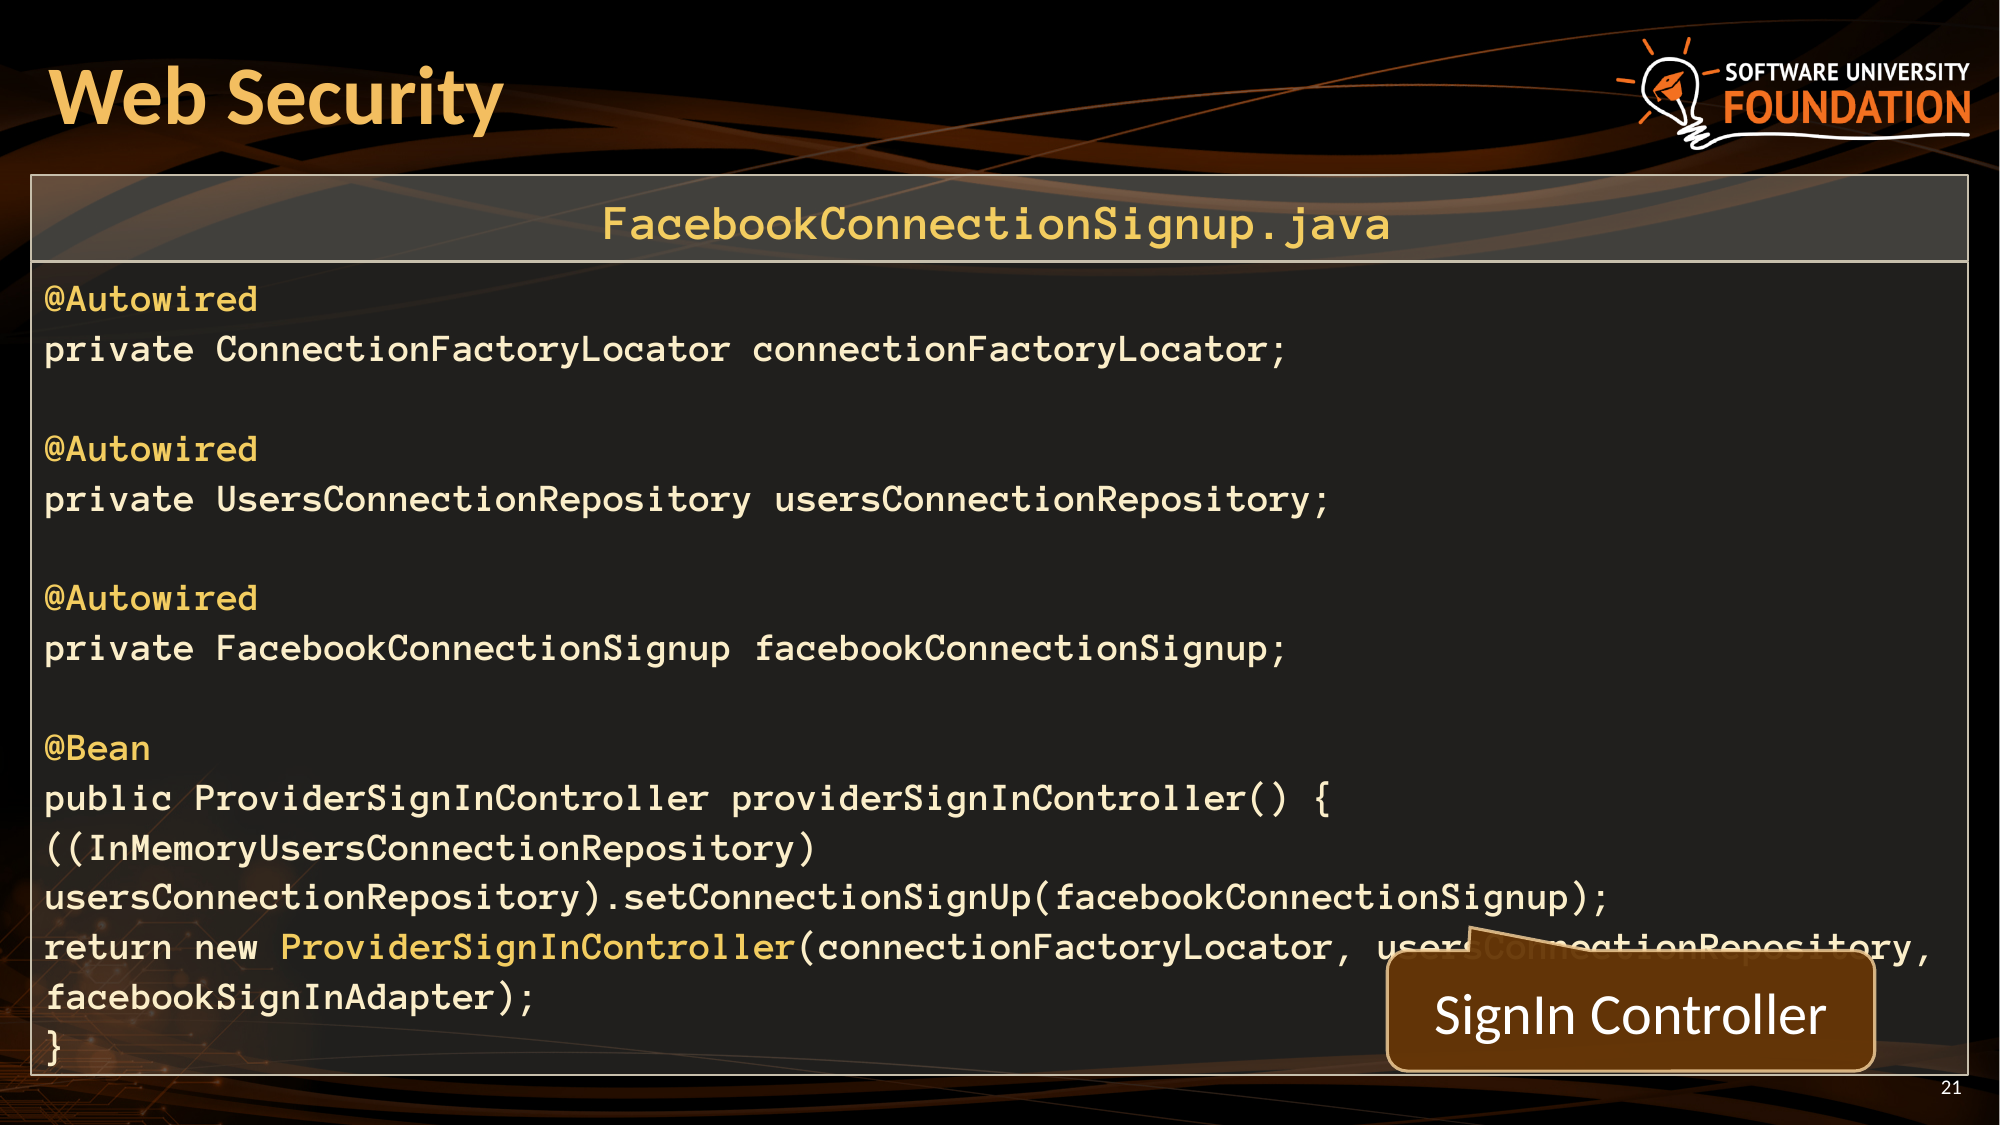

# Web Security
FacebookConnectionSignup.java
@Autowired
private ConnectionFactoryLocator connectionFactoryLocator;

@Autowired
private UsersConnectionRepository usersConnectionRepository;

@Autowired
private FacebookConnectionSignup facebookConnectionSignup;
@Bean
public ProviderSignInController providerSignInController() {
((InMemoryUsersConnectionRepository) usersConnectionRepository).setConnectionSignUp(facebookConnectionSignup);
return new ProviderSignInController(connectionFactoryLocator, usersConnectionRepository, facebookSignInAdapter);
}
SignIn Controller
21